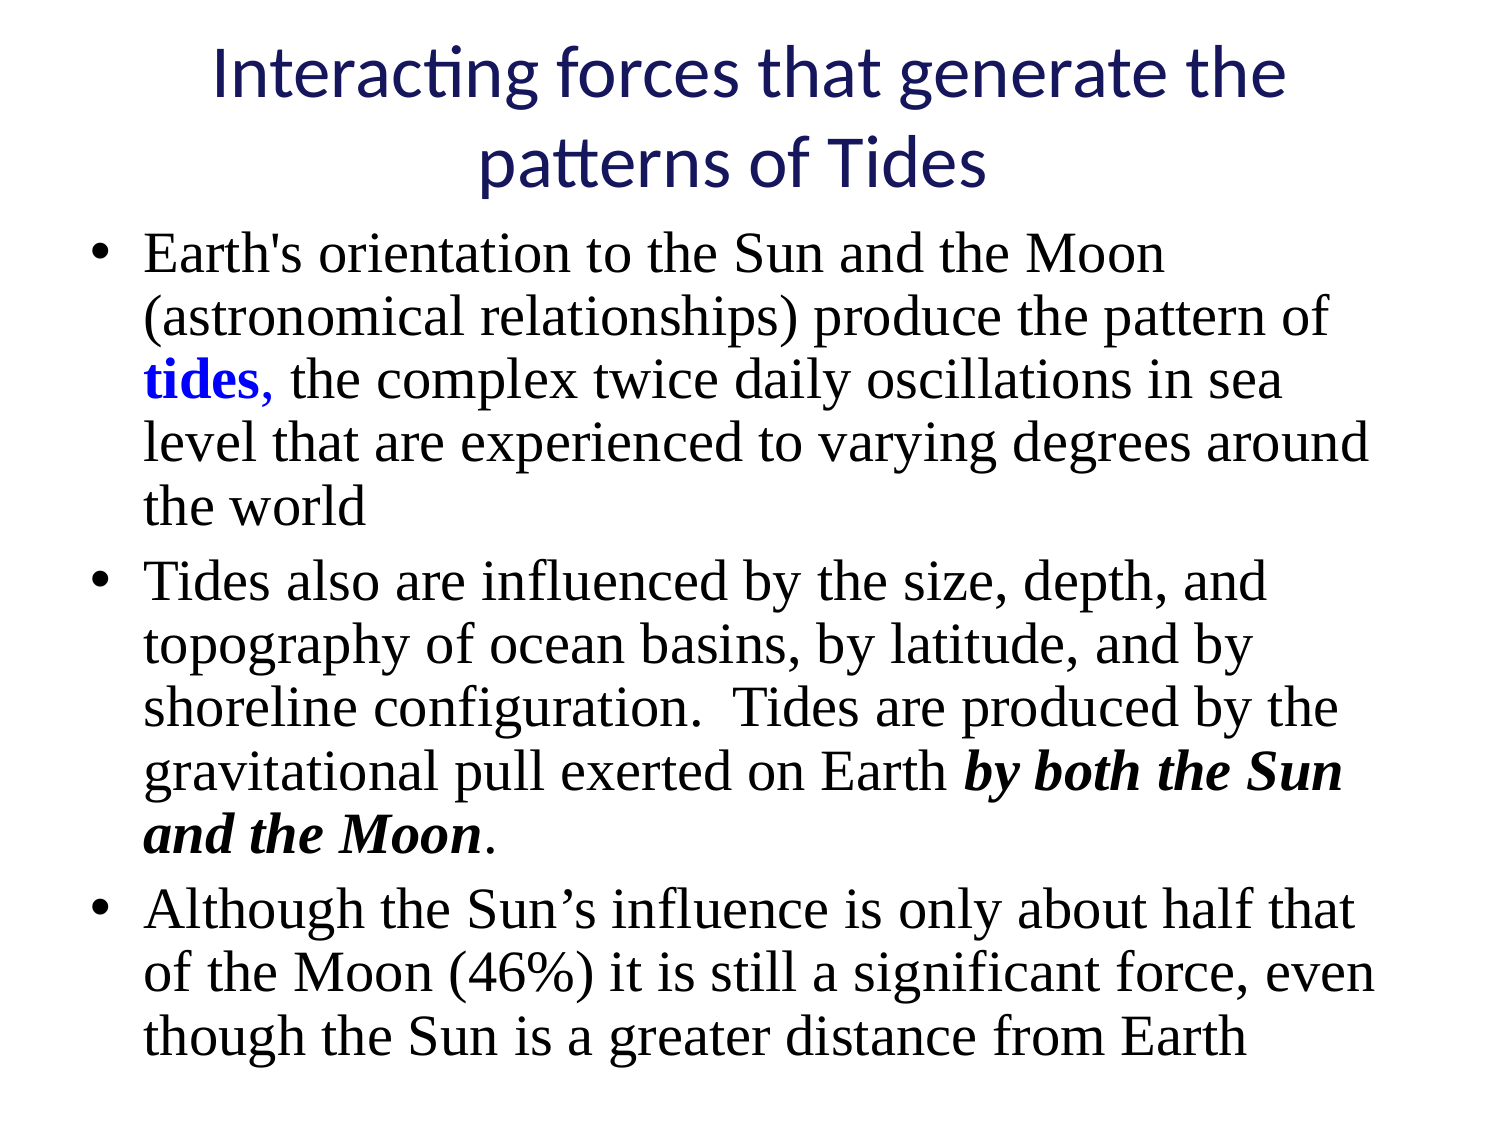

# Interacting forces that generate the patterns of Tides
Earth's orientation to the Sun and the Moon (astronomical relationships) produce the pattern of tides, the complex twice daily oscillations in sea level that are experienced to varying degrees around the world
Tides also are influenced by the size, depth, and topography of ocean basins, by latitude, and by shoreline configuration.  Tides are produced by the gravitational pull exerted on Earth by both the Sun and the Moon.
Although the Sun’s influence is only about half that of the Moon (46%) it is still a significant force, even though the Sun is a greater distance from Earth